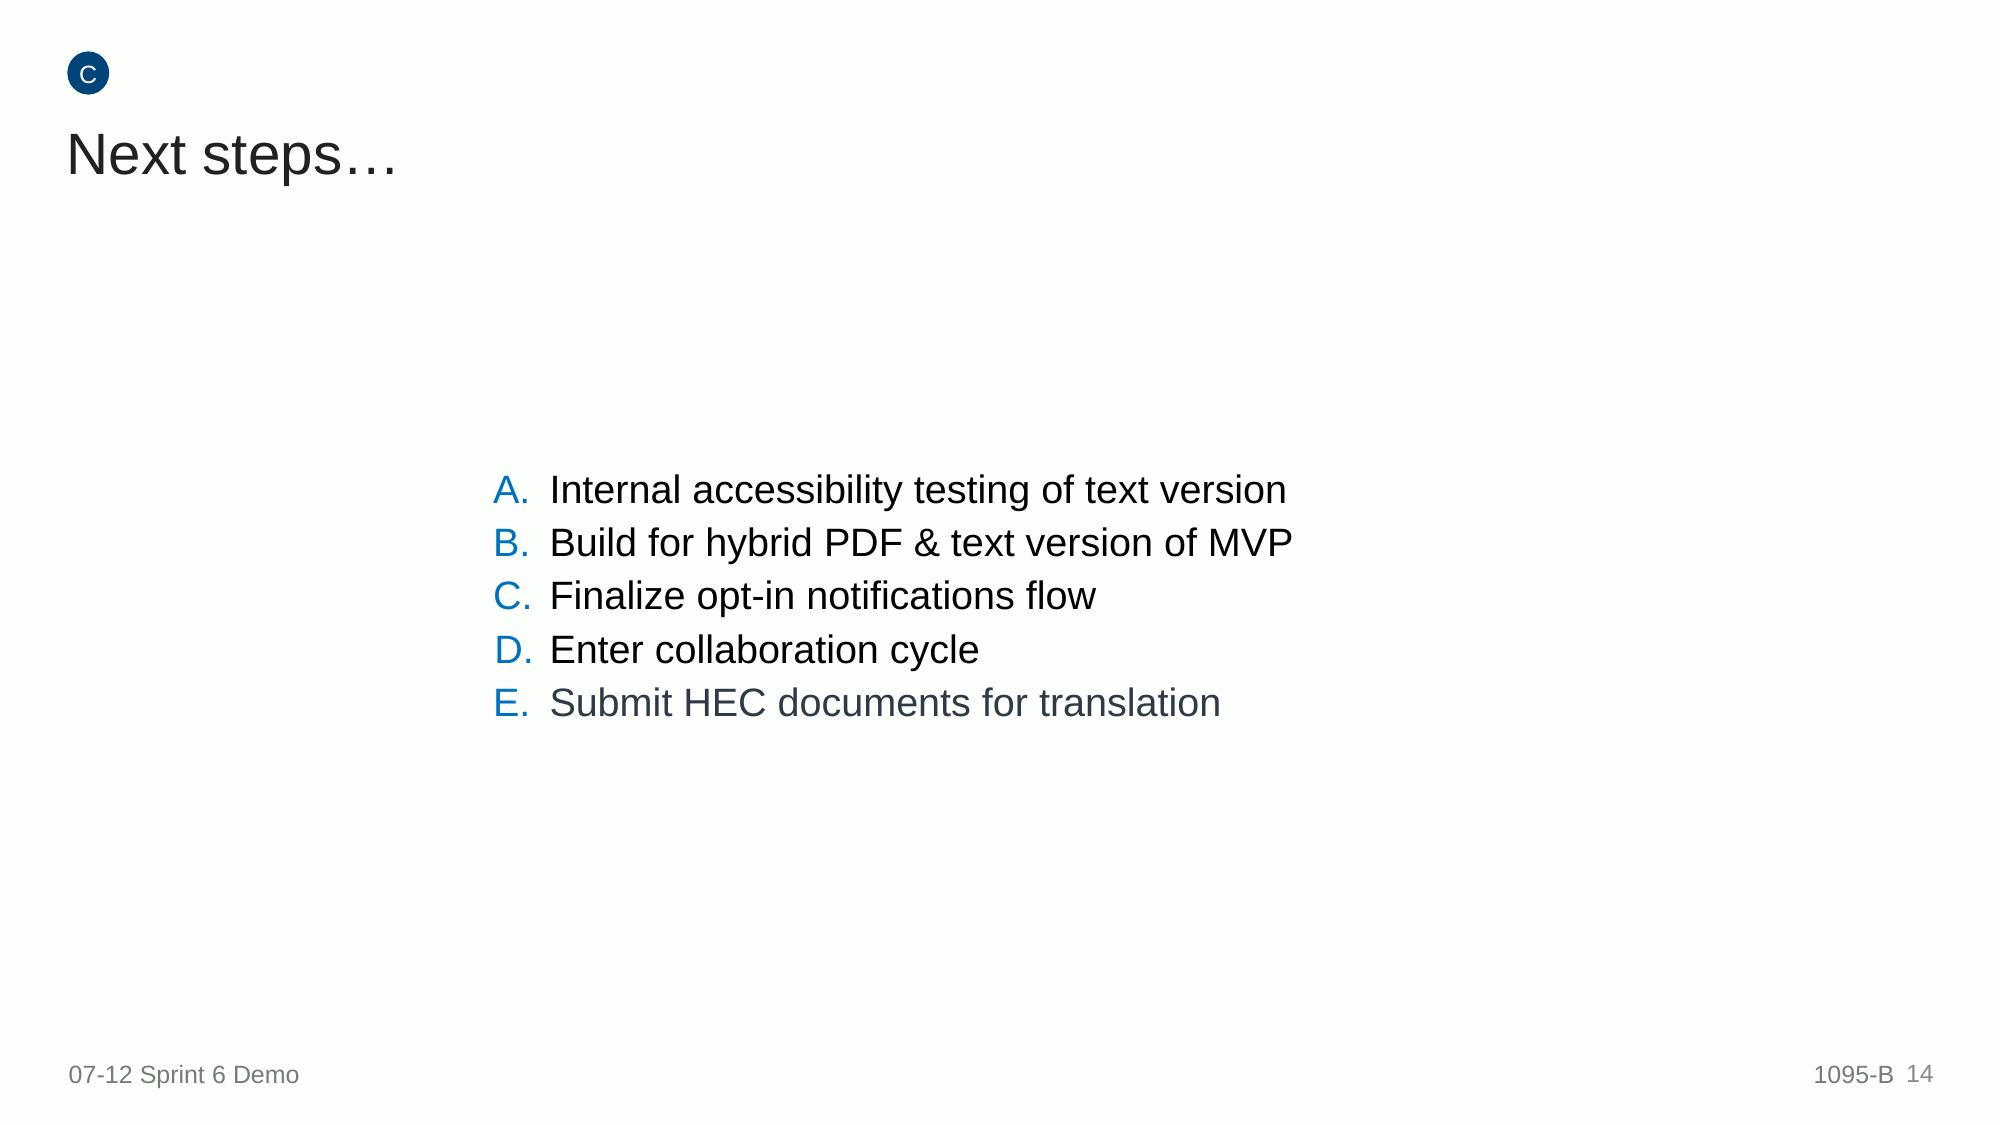

C
Next steps…

Internal accessibility testing of text version
Build for hybrid PDF & text version of MVP
Finalize opt-in notifications flow
Enter collaboration cycle
Submit HEC documents for translation

14
07-12 Sprint 6 Demo
1095-B